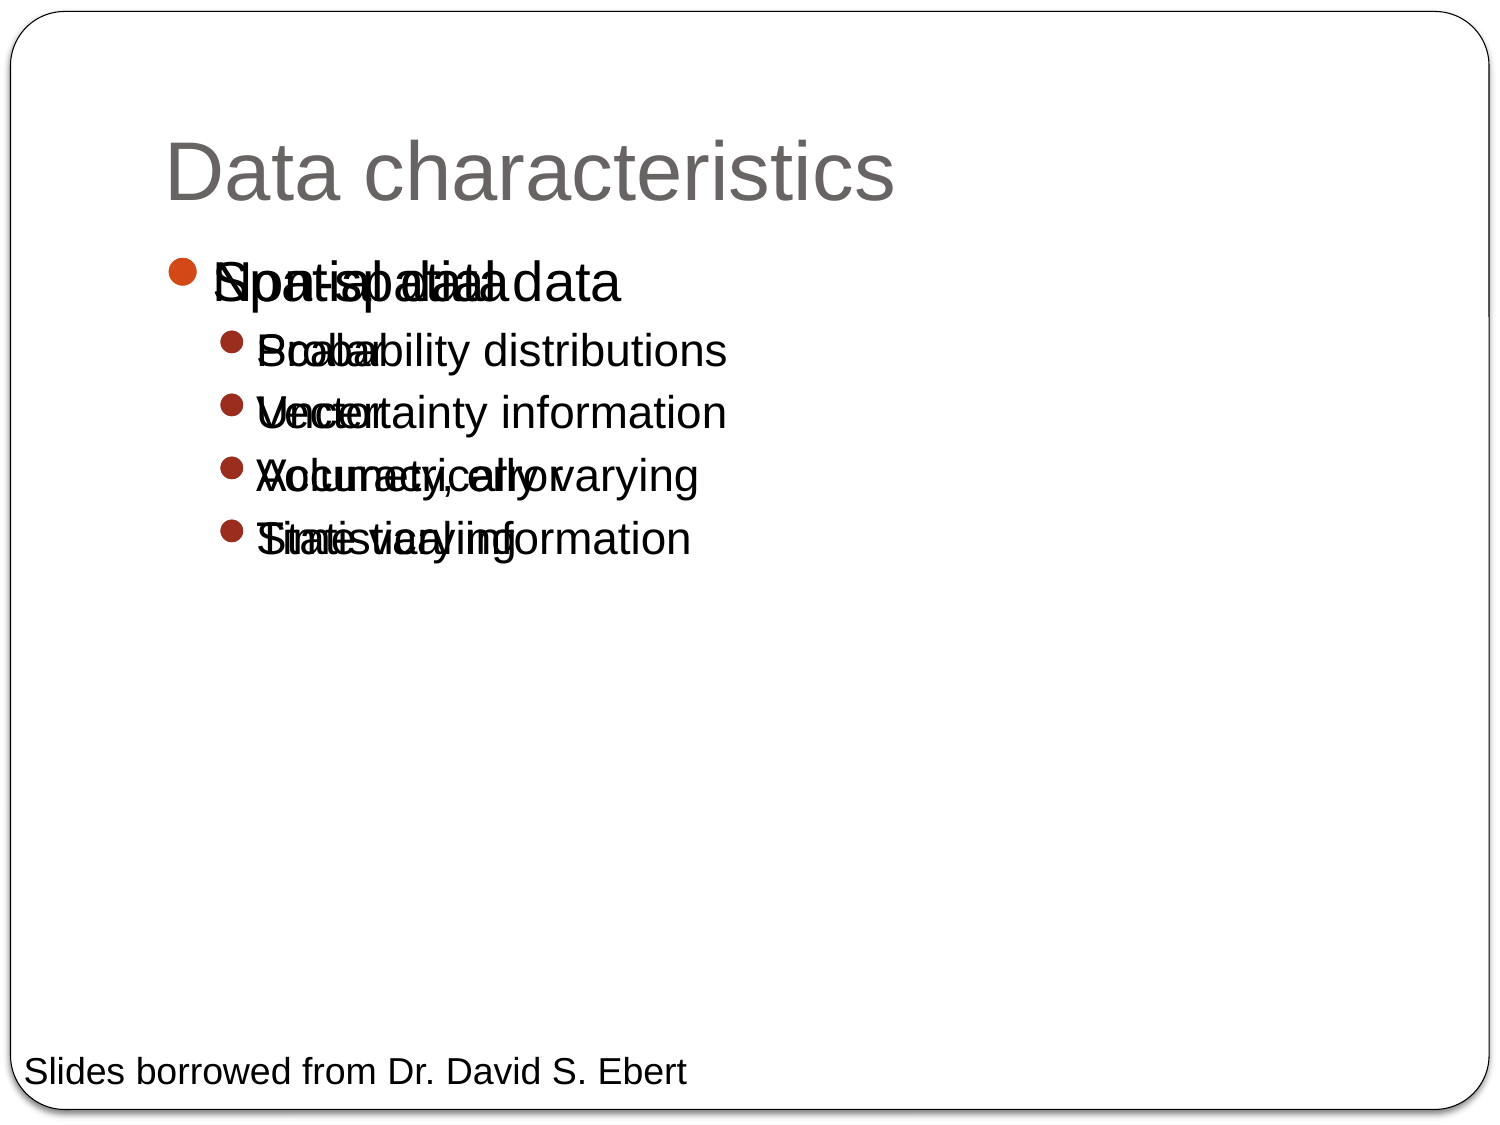

# Data characteristics
Spatial data
Scalar
Vector
Volumetrically varying
Time varying

Non-spatial data
Probability distributions
Uncertainty information
Accuracy, error
Statistical information

Slides borrowed from Dr. David S. Ebert